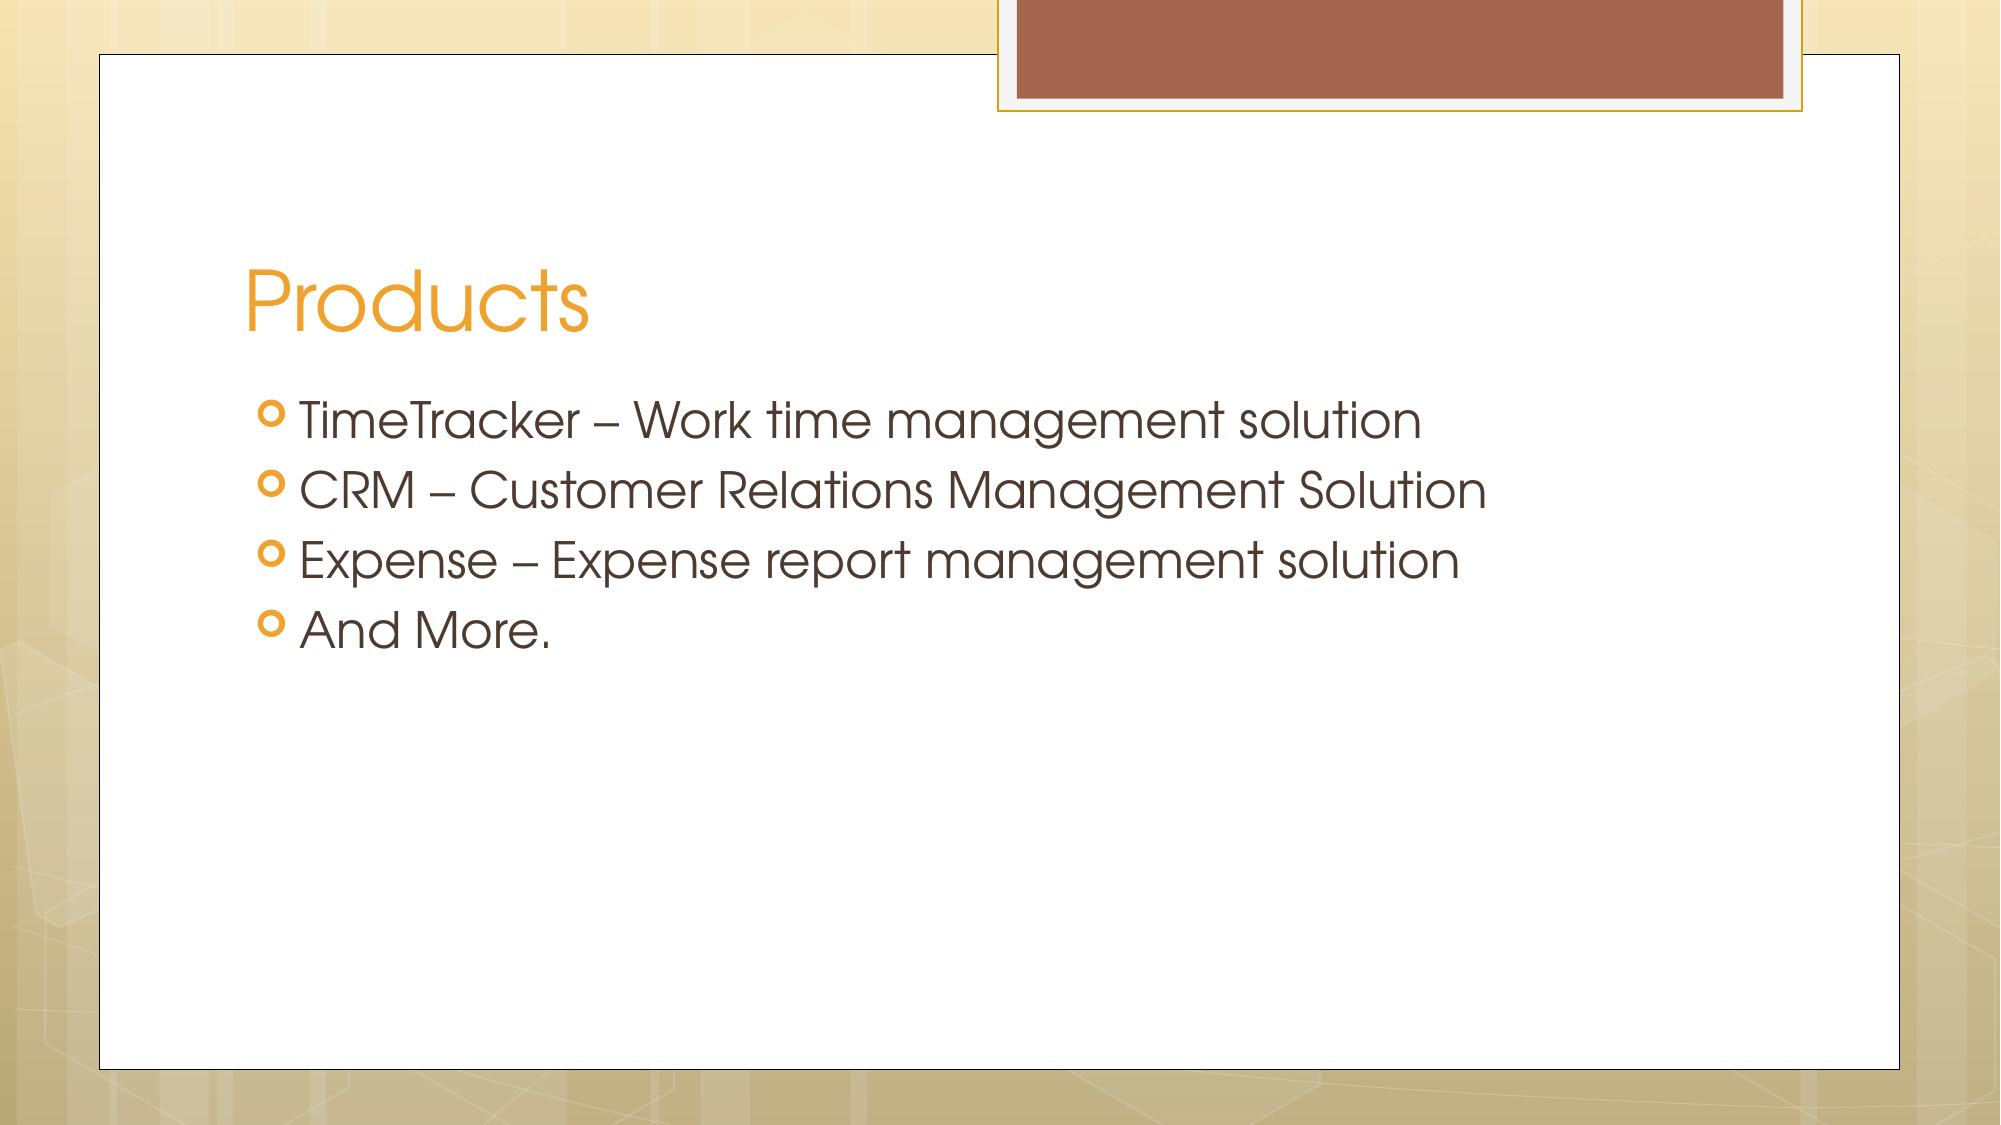

# Products
TimeTracker – Work time management solution
CRM – Customer Relations Management Solution
Expense – Expense report management solution
And More.